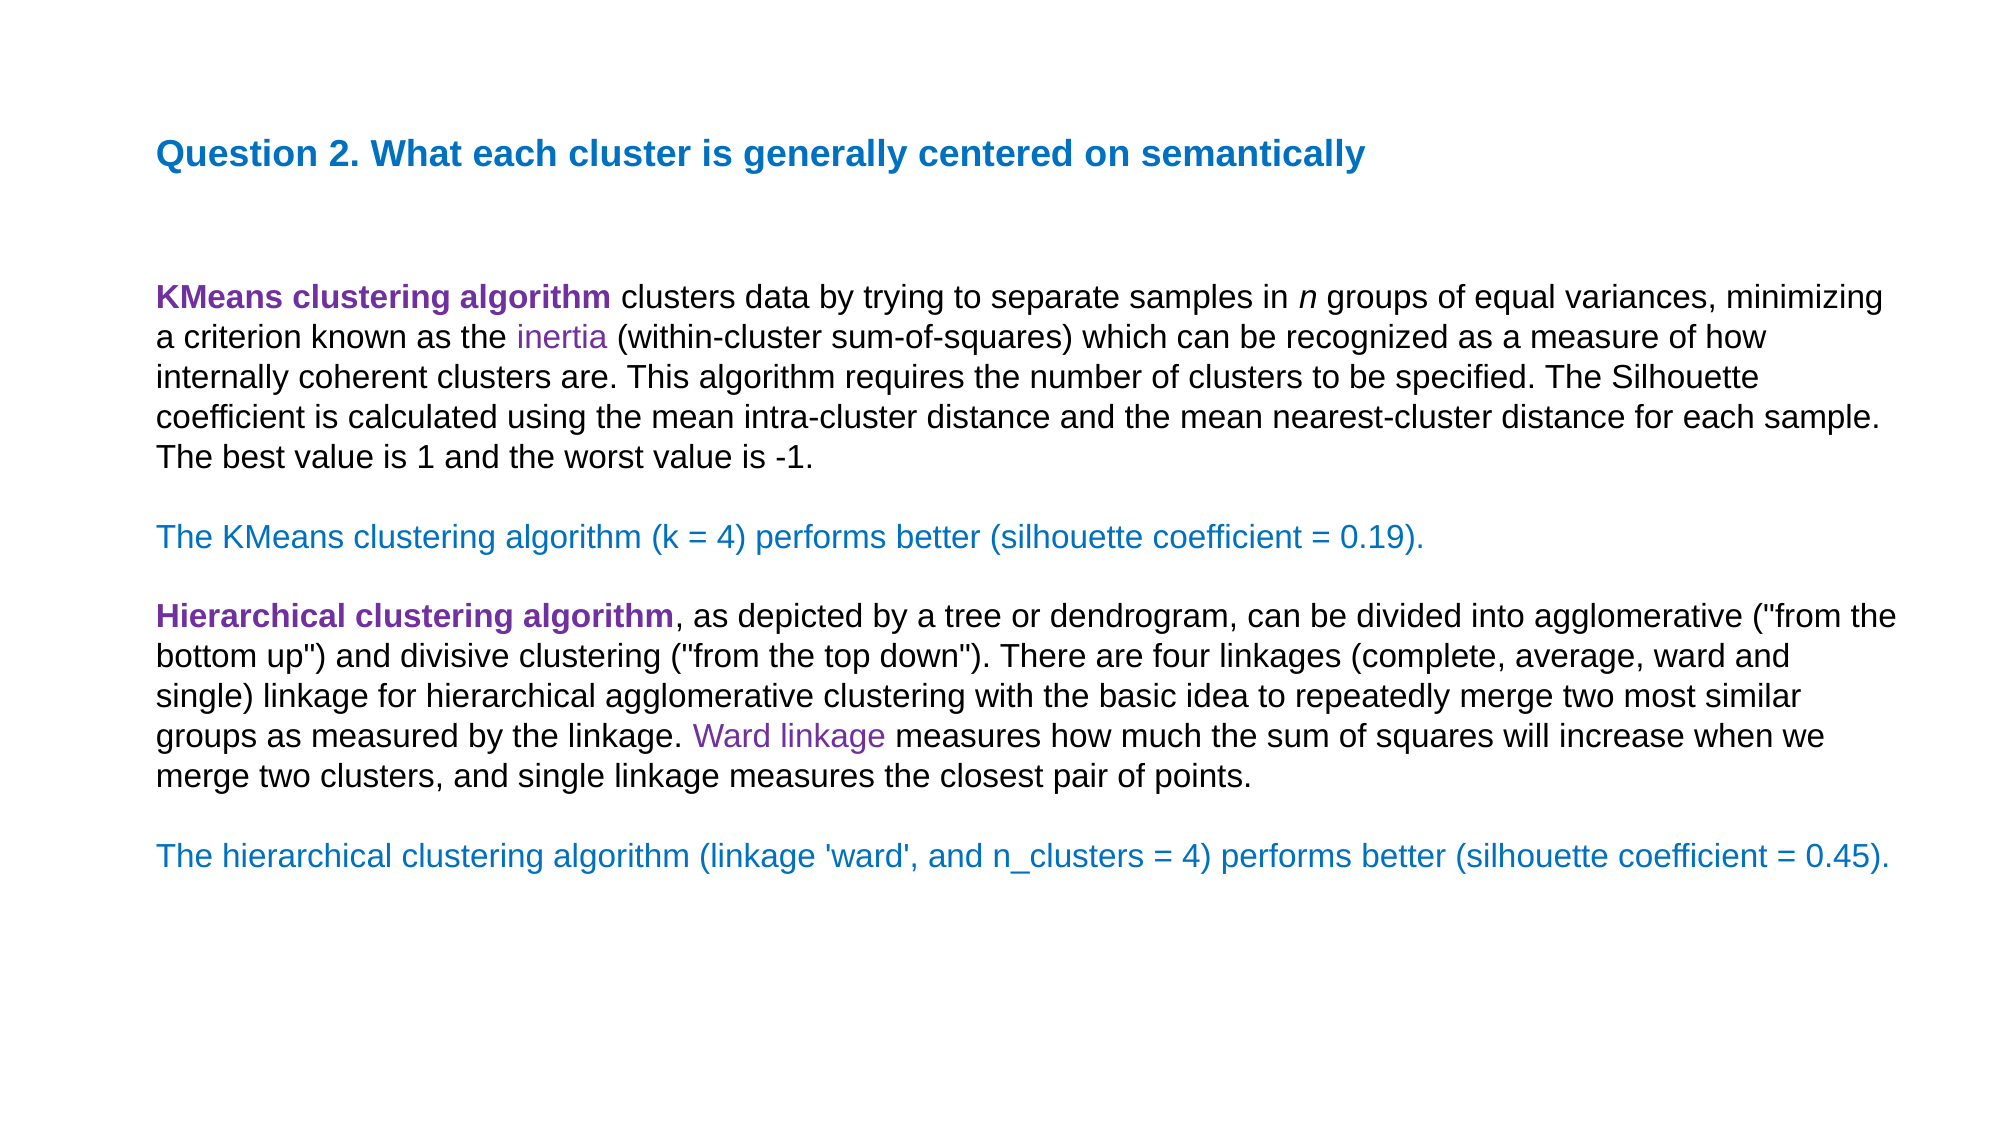

Question 2. What each cluster is generally centered on semantically
KMeans clustering algorithm clusters data by trying to separate samples in n groups of equal variances, minimizing a criterion known as the inertia (within-cluster sum-of-squares) which can be recognized as a measure of how internally coherent clusters are. This algorithm requires the number of clusters to be specified. The Silhouette coefficient is calculated using the mean intra-cluster distance and the mean nearest-cluster distance for each sample. The best value is 1 and the worst value is -1.

The KMeans clustering algorithm (k = 4) performs better (silhouette coefficient = 0.19).

Hierarchical clustering algorithm, as depicted by a tree or dendrogram, can be divided into agglomerative ("from the bottom up") and divisive clustering ("from the top down"). There are four linkages (complete, average, ward and single) linkage for hierarchical agglomerative clustering with the basic idea to repeatedly merge two most similar groups as measured by the linkage. Ward linkage measures how much the sum of squares will increase when we merge two clusters, and single linkage measures the closest pair of points.

The hierarchical clustering algorithm (linkage 'ward', and n_clusters = 4) performs better (silhouette coefficient = 0.45).